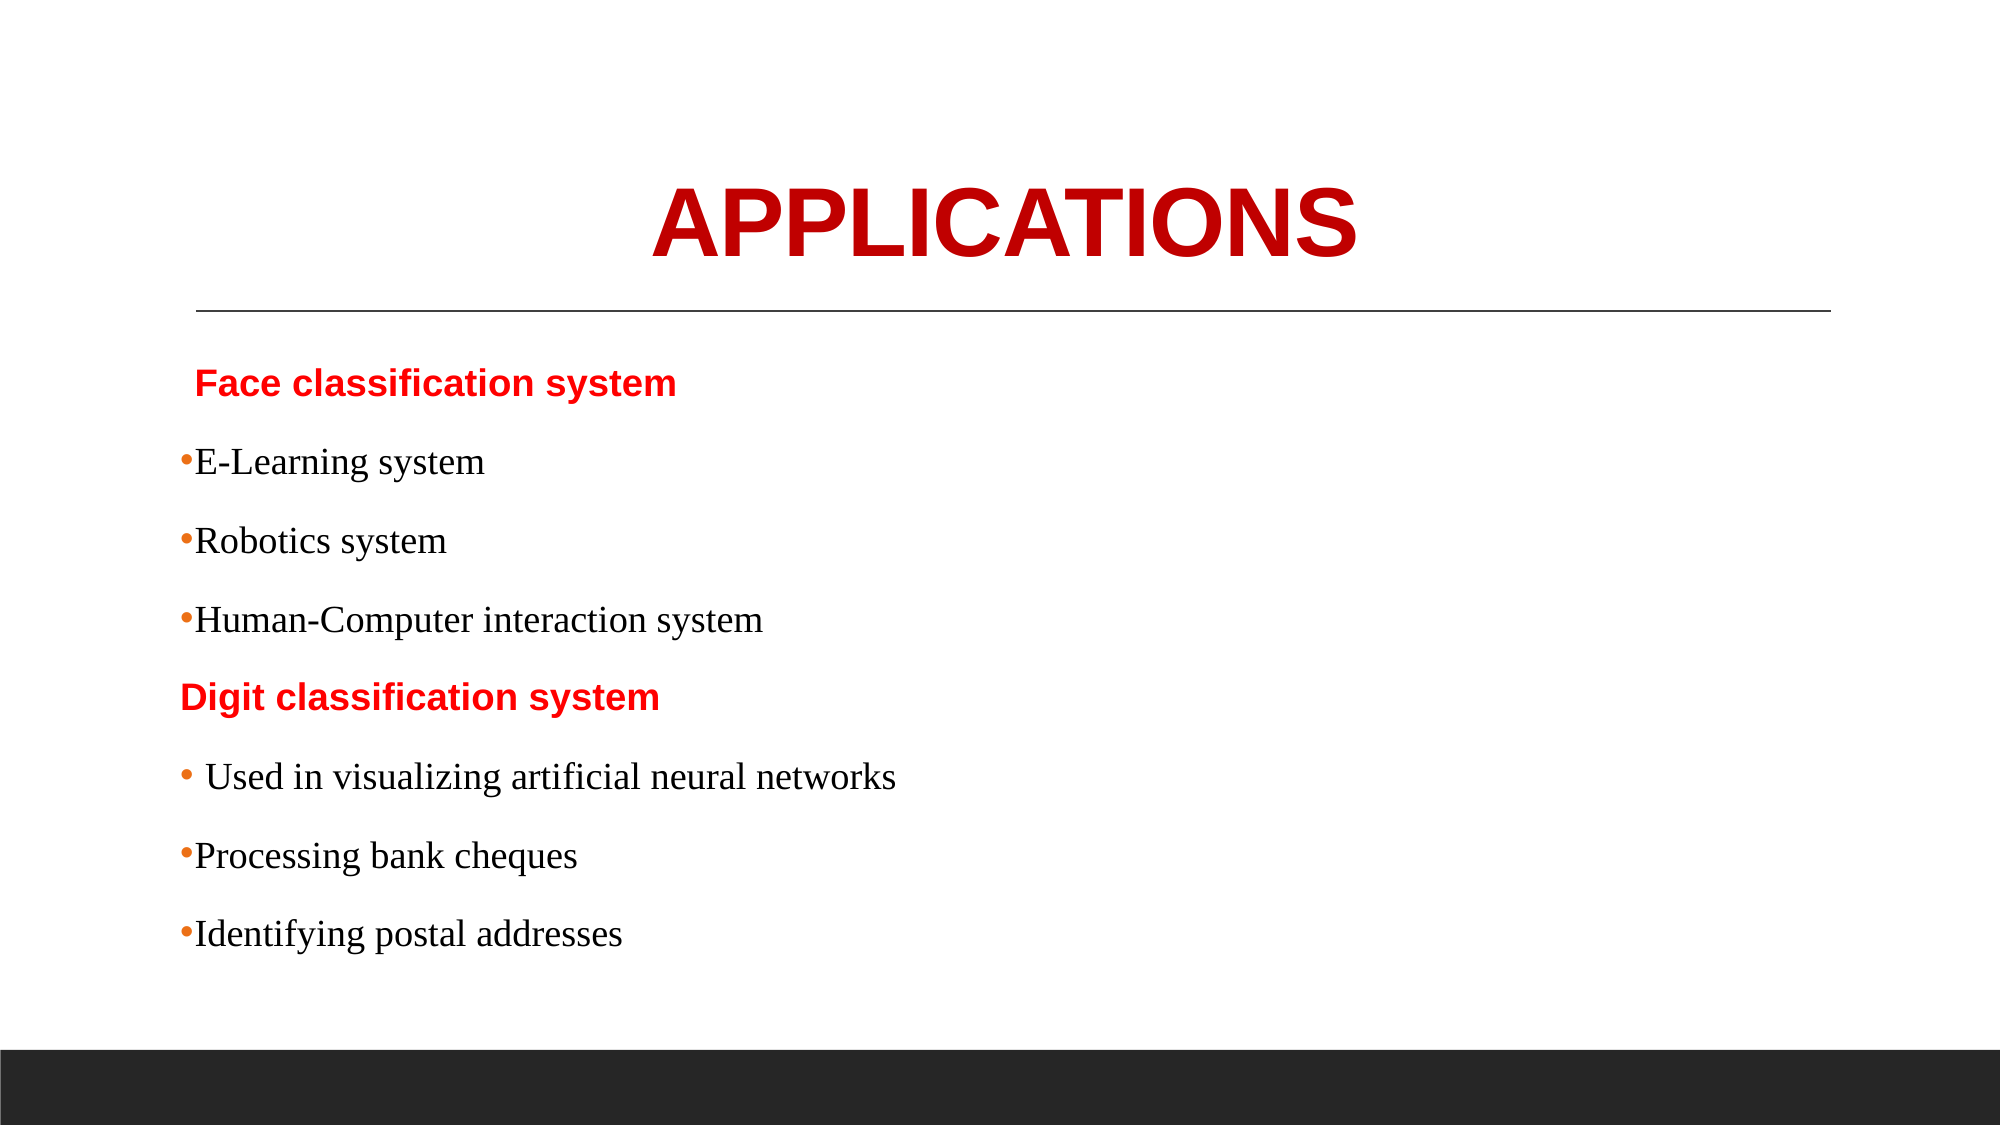

# APPLICATIONS
Face classification system
E-Learning system
Robotics system
Human-Computer interaction system
Digit classification system
 Used in visualizing artificial neural networks
Processing bank cheques
Identifying postal addresses